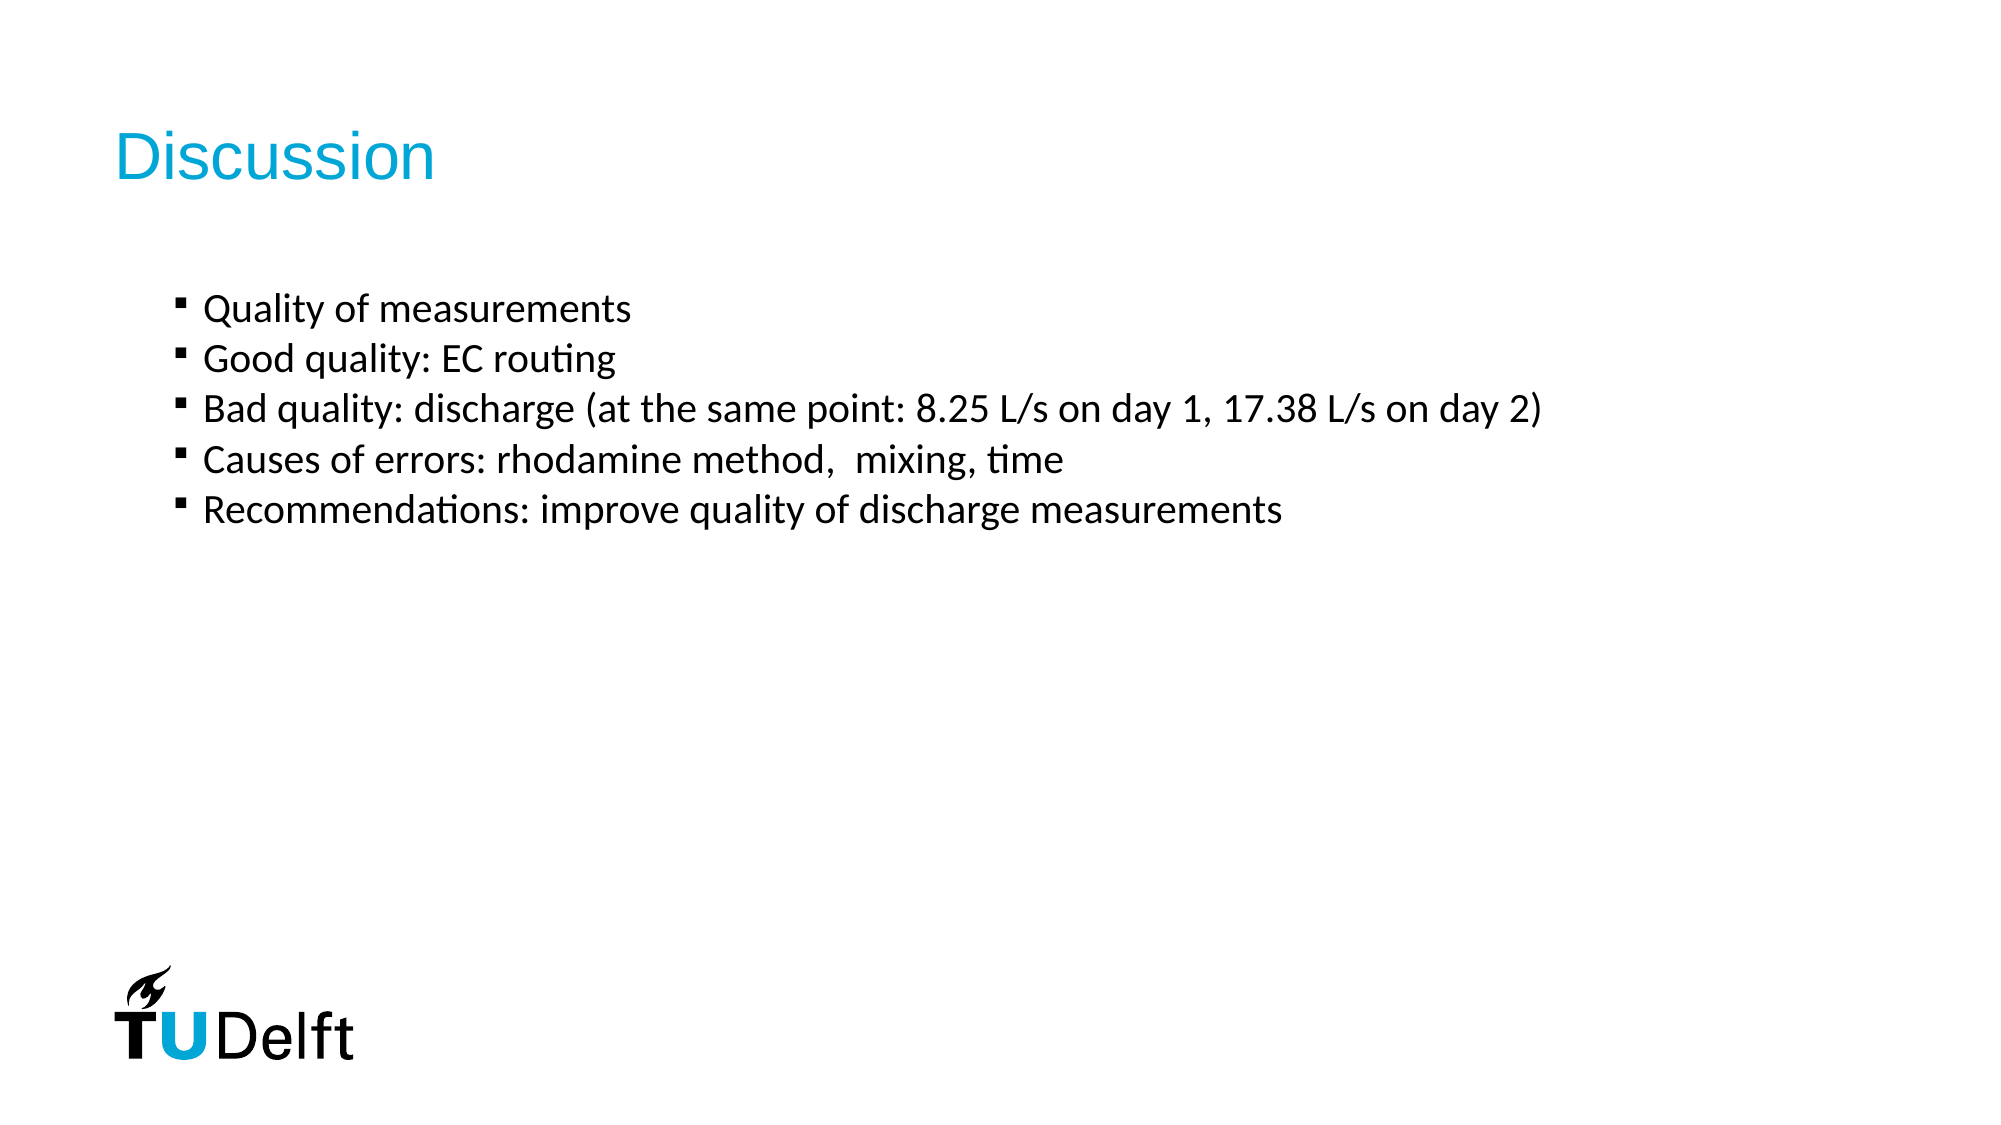

# Discussion
Quality of measurements
Good quality: EC routing
Bad quality: discharge (at the same point: 8.25 L/s on day 1, 17.38 L/s on day 2)
Causes of errors: rhodamine method,  mixing, time
Recommendations: improve quality of discharge measurements